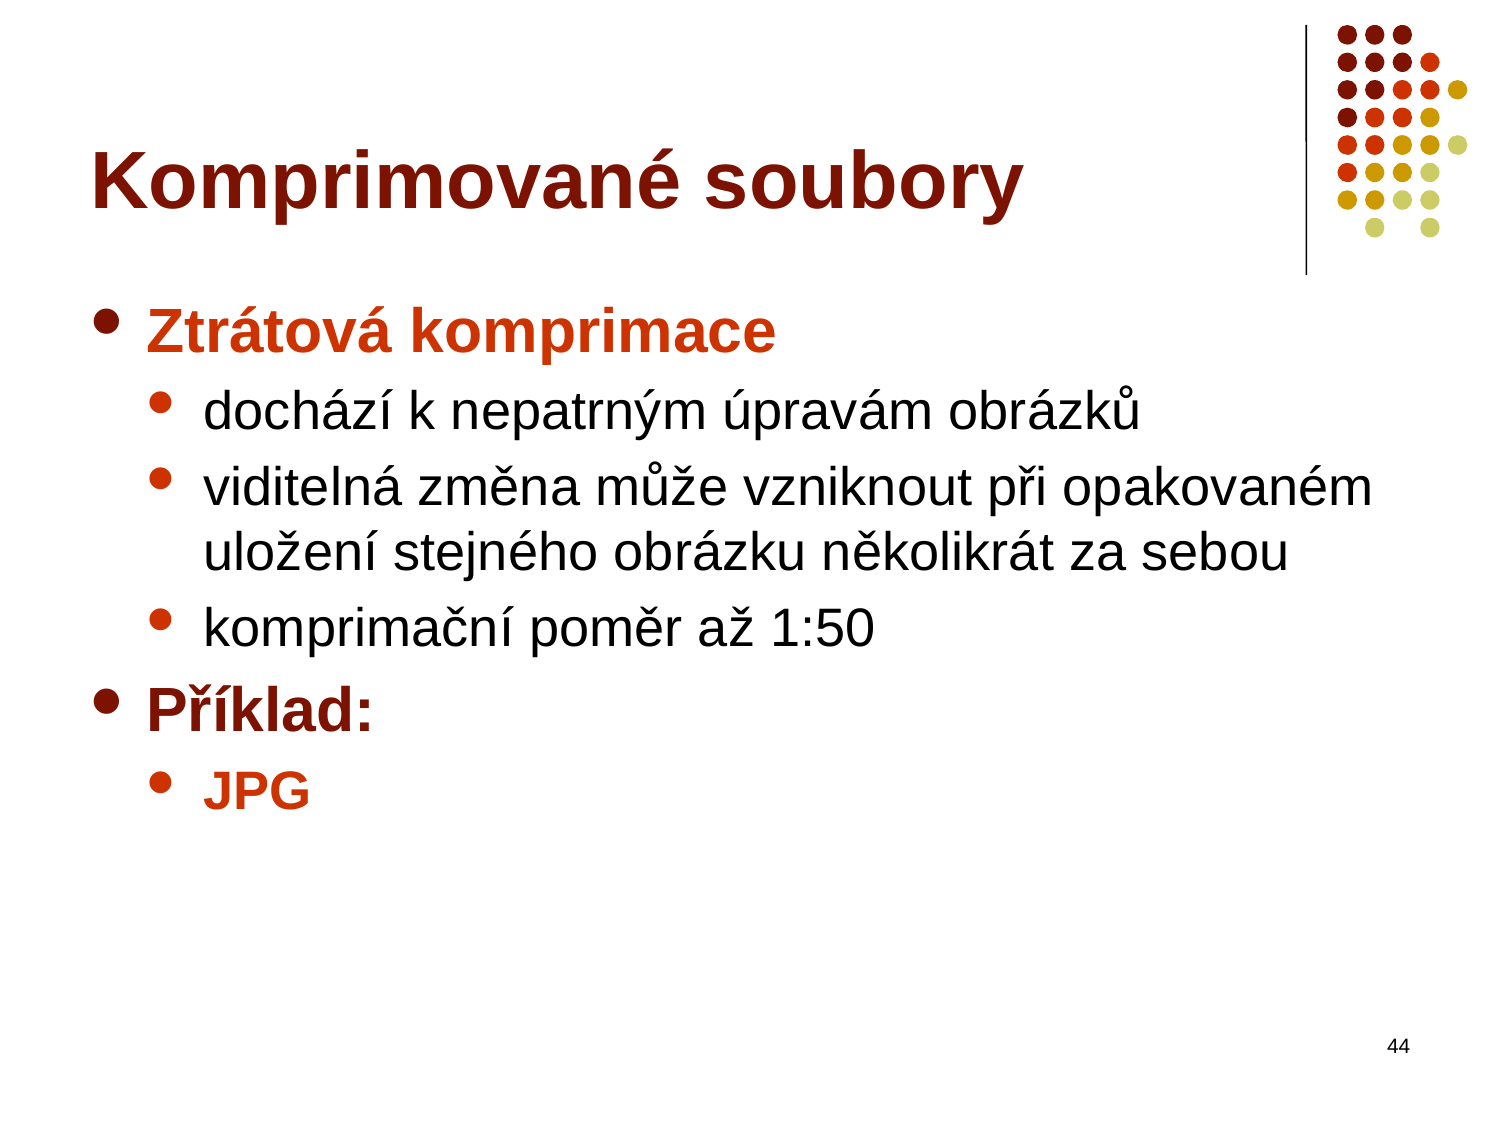

# Komprimované soubory
Ztrátová komprimace
dochází k nepatrným úpravám obrázků
viditelná změna může vzniknout při opakovaném uložení stejného obrázku několikrát za sebou
komprimační poměr až 1:50
Příklad:
JPG

44